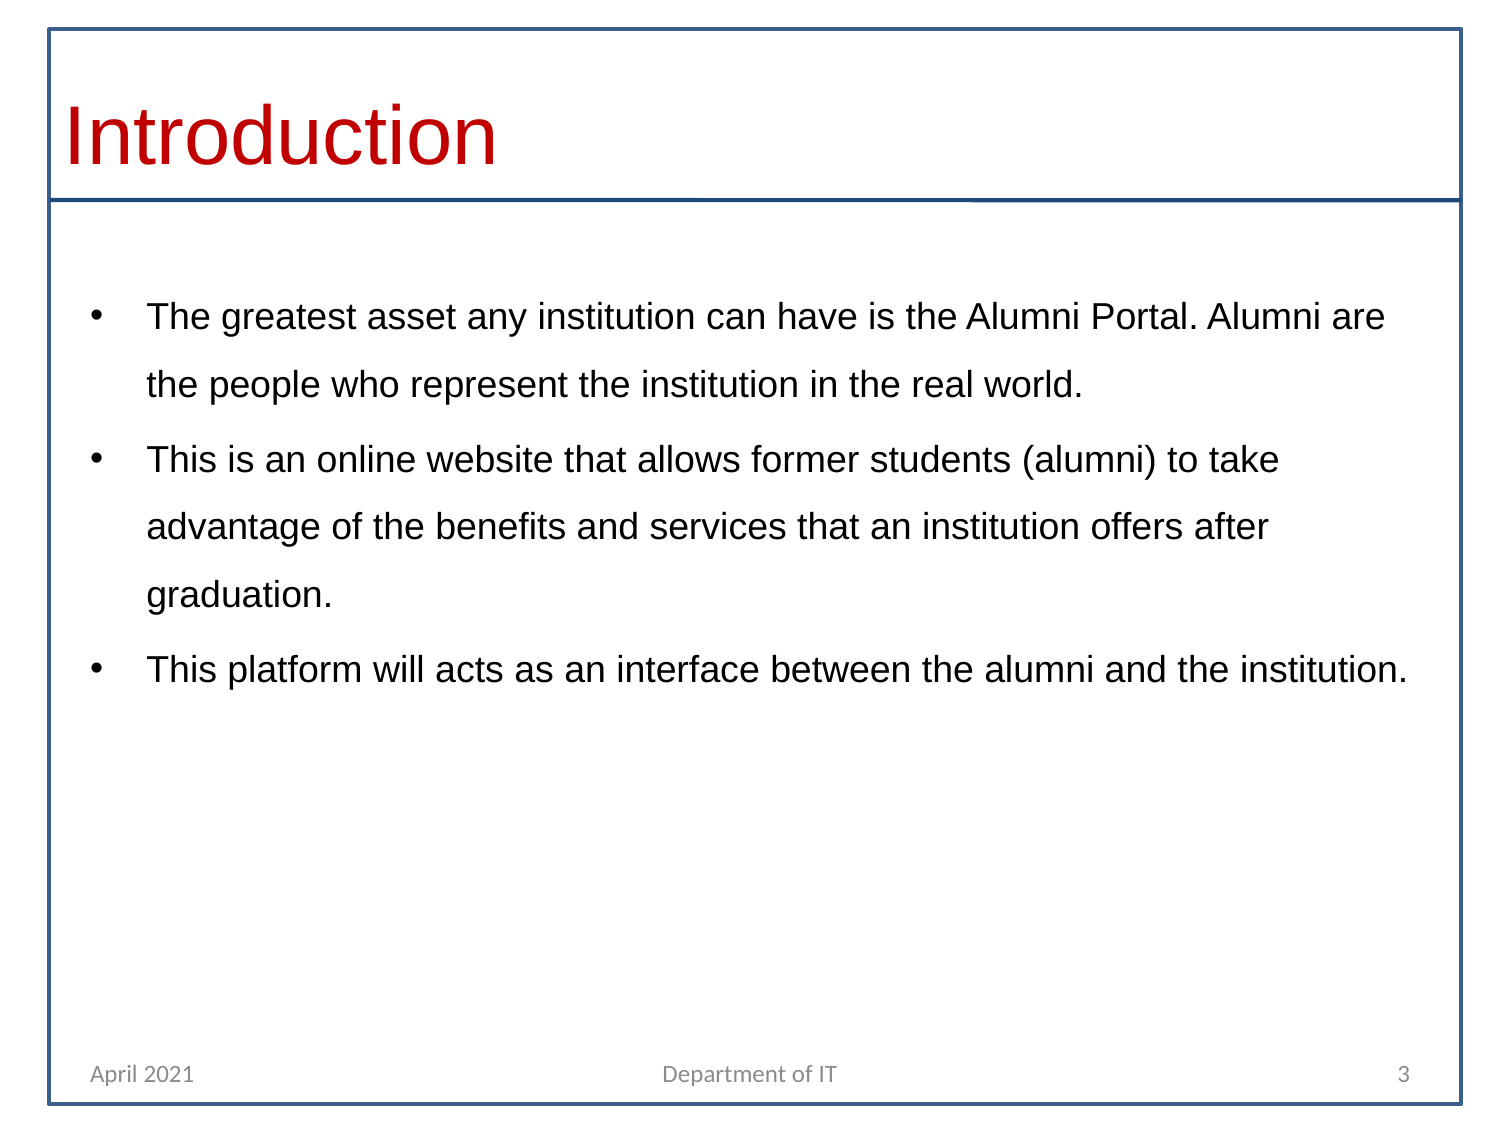

# Introduction
The greatest asset any institution can have is the Alumni Portal. Alumni are the people who represent the institution in the real world.
This is an online website that allows former students (alumni) to take advantage of the benefits and services that an institution offers after graduation.
This platform will acts as an interface between the alumni and the institution.
April 2021
Department of IT
3